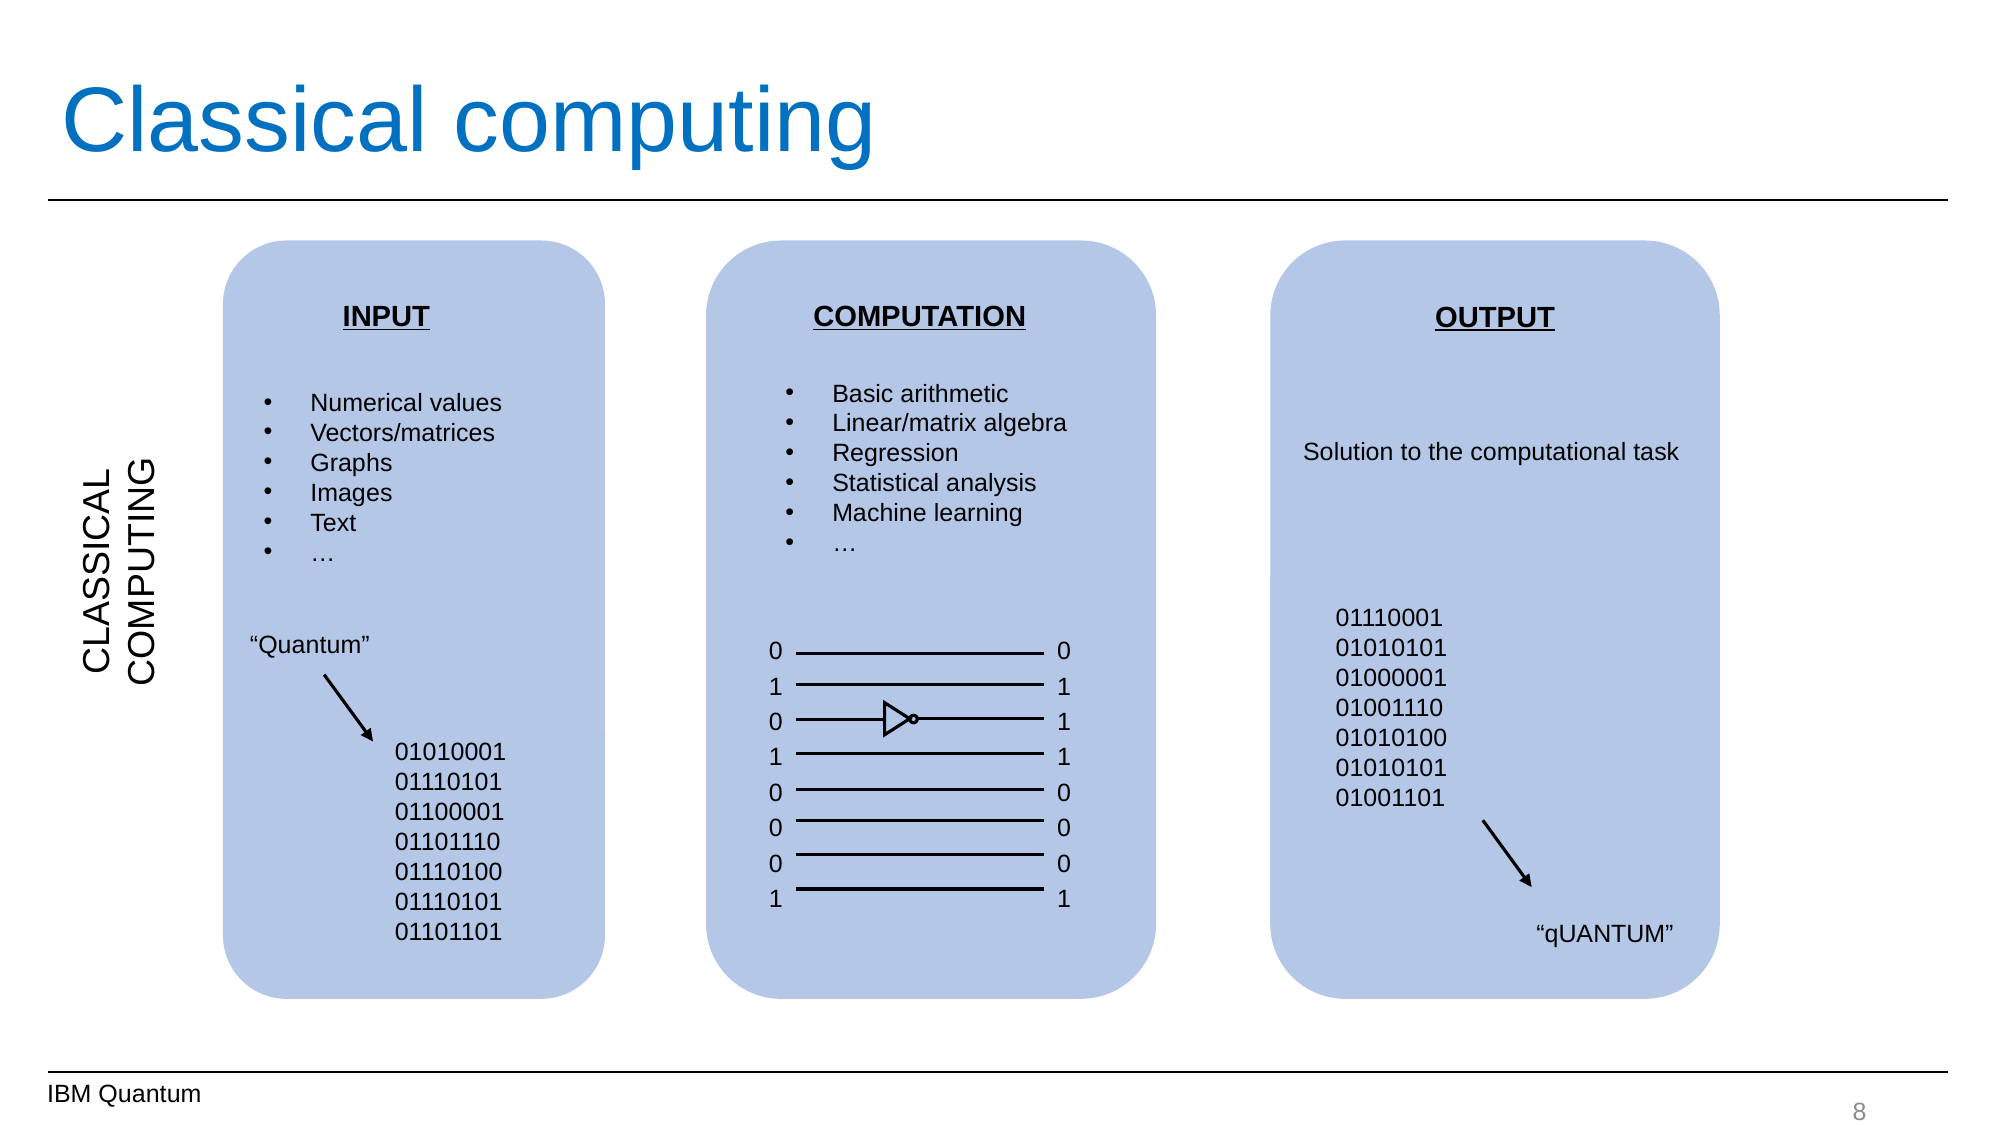

# Classical computing

INPUT
COMPUTATION
OUTPUT
Basic arithmetic
Linear/matrix algebra
Regression
Statistical analysis
Machine learning
…
Numerical values
Vectors/matrices
Graphs
Images
Text
…
CLASSICAL
COMPUTING
Solution to the computational task
01110001 01010101 01000001 01001110 01010100 01010101 01001101
“Quantum”
01010001
01110001

01010001 01110101 01100001 01101110 01110100 01110101 01101101
“qUANTUM”
IBM Quantum
8